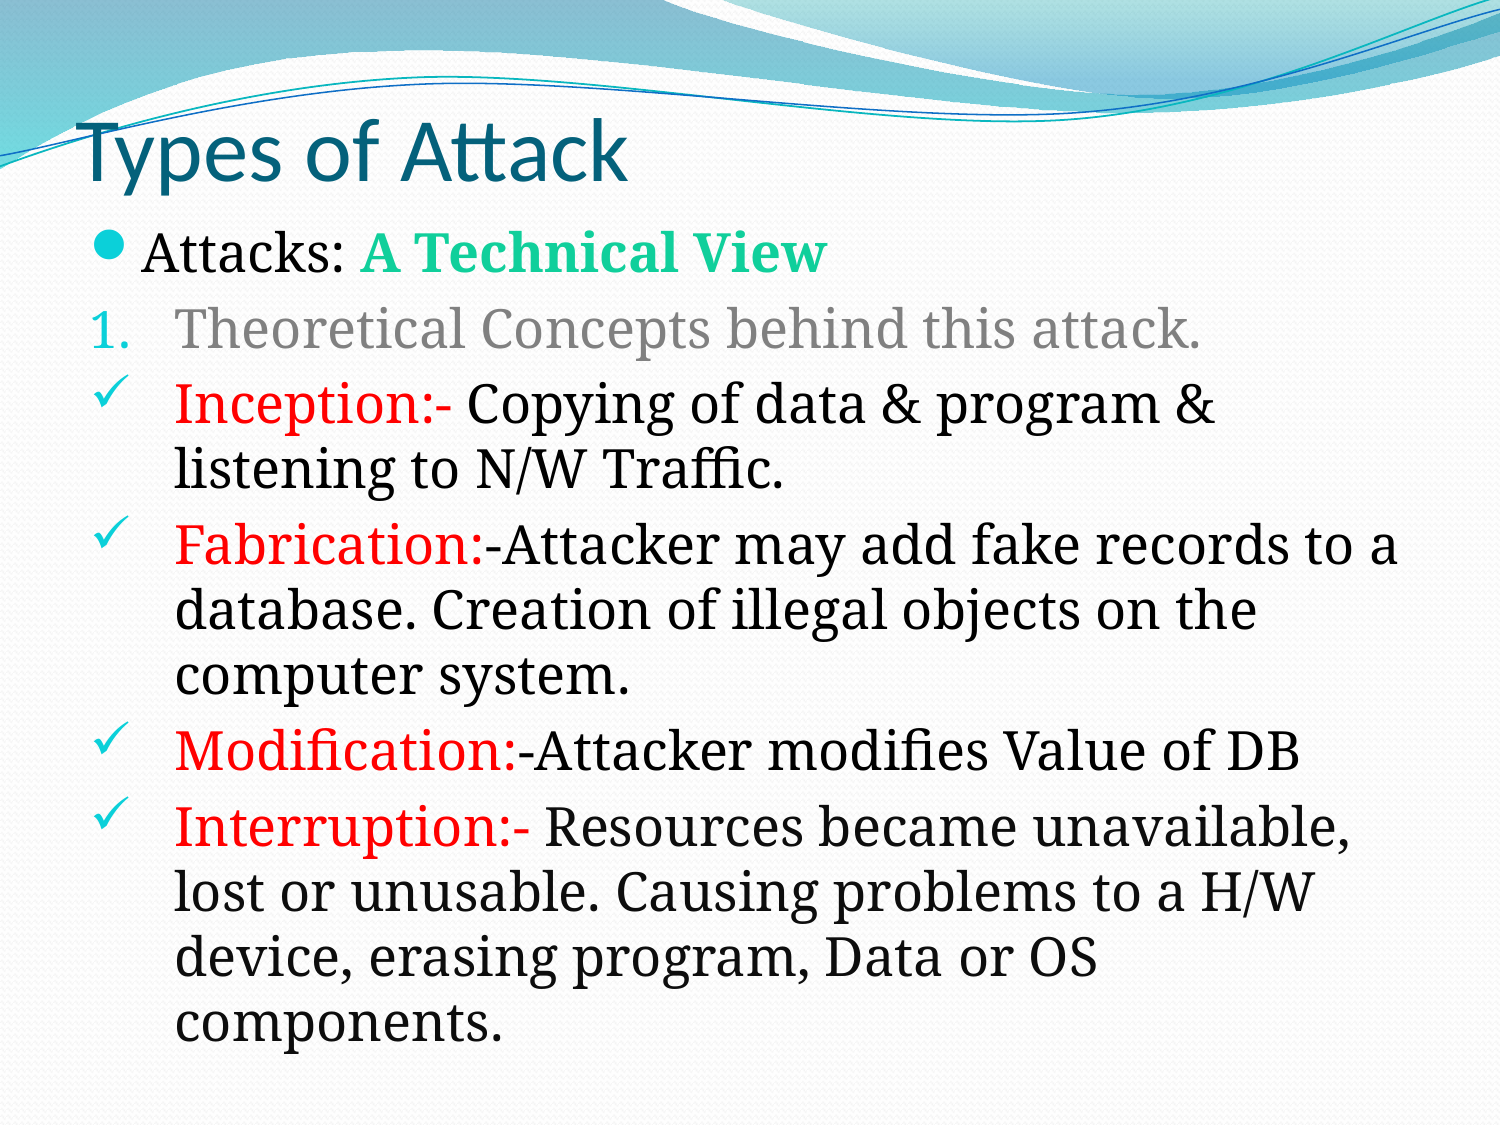

# Types of Attack
Attacks: A Technical View
Theoretical Concepts behind this attack.
Inception:- Copying of data & program & listening to N/W Traffic.
Fabrication:-Attacker may add fake records to a database. Creation of illegal objects on the computer system.
Modification:-Attacker modifies Value of DB
Interruption:- Resources became unavailable, lost or unusable. Causing problems to a H/W device, erasing program, Data or OS components.